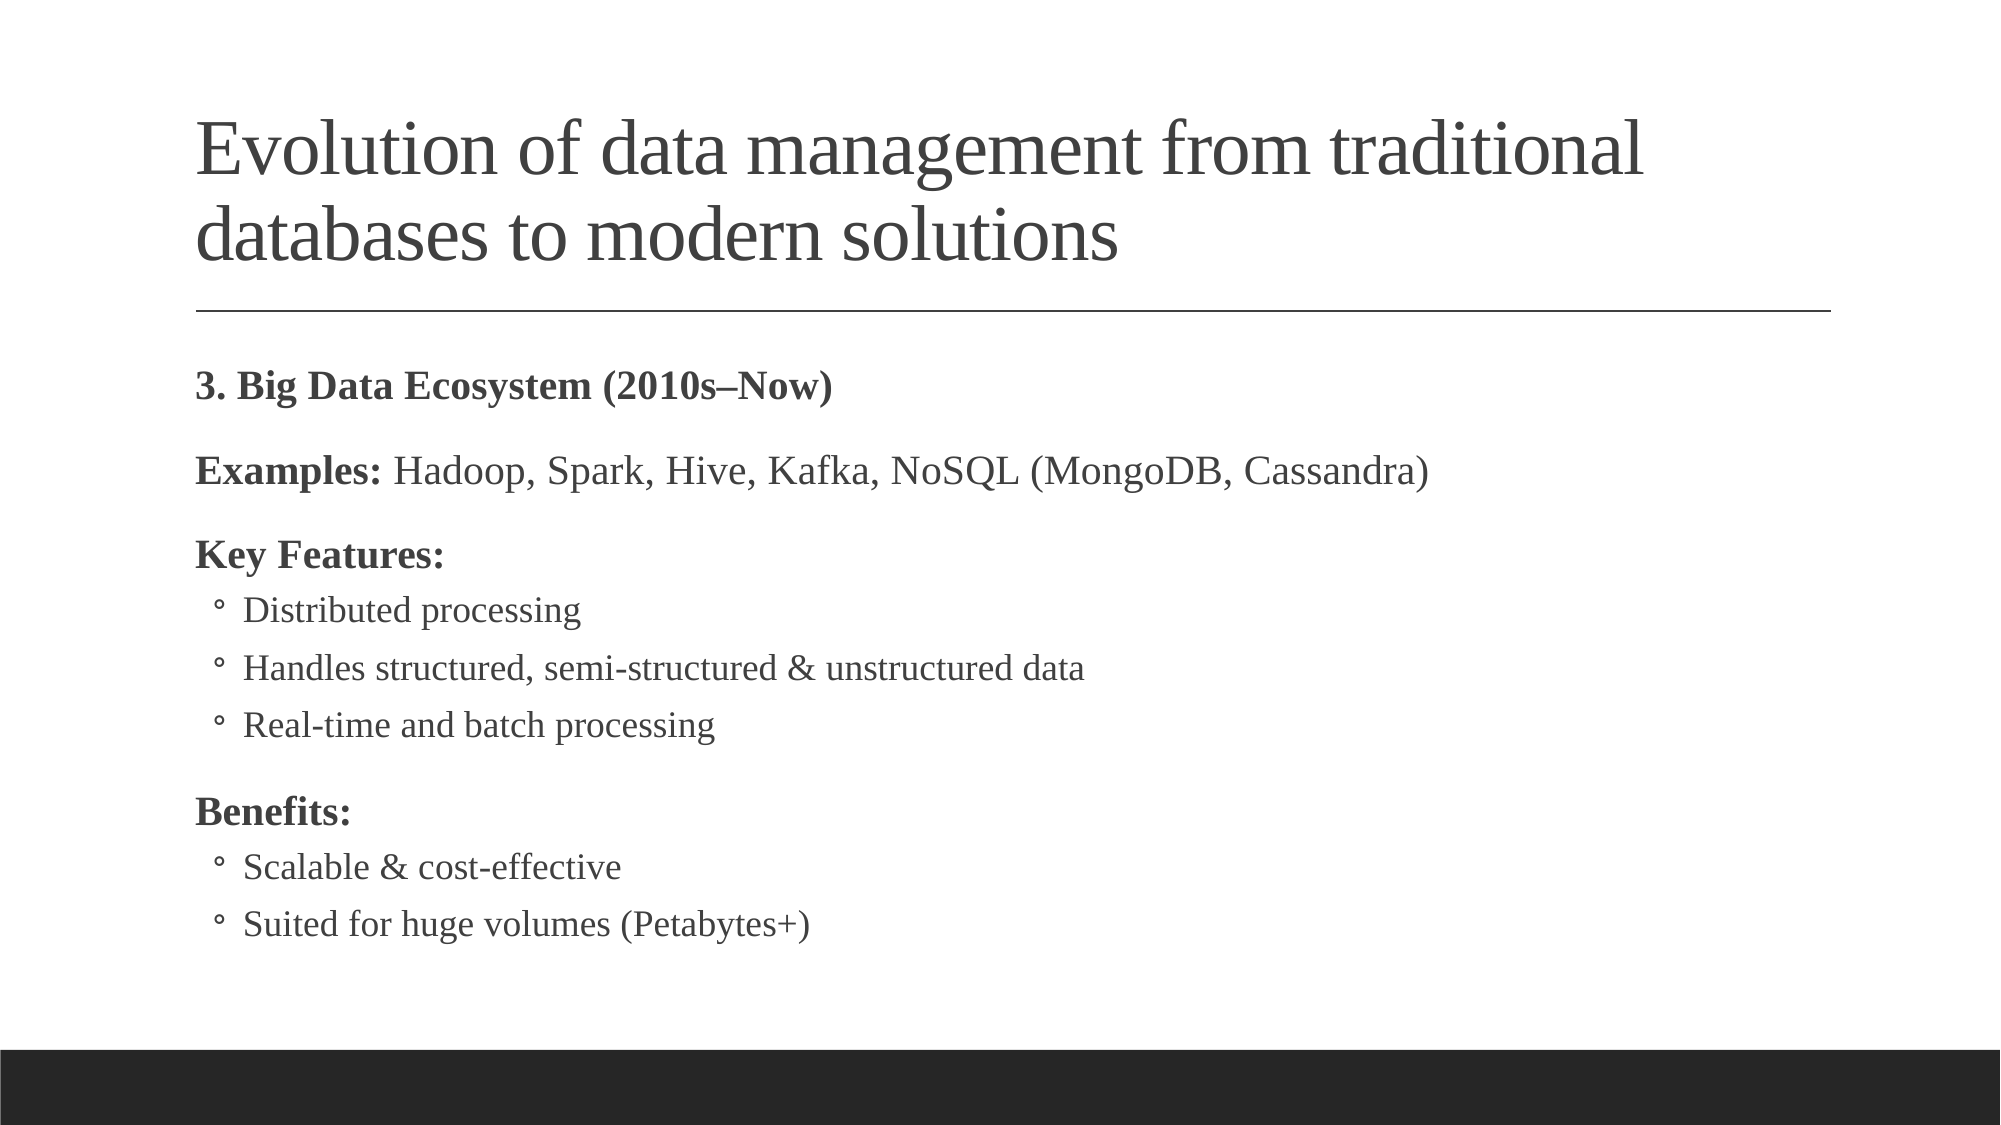

# Evolution of data management from traditional databases to modern solutions
3. Big Data Ecosystem (2010s–Now)
Examples: Hadoop, Spark, Hive, Kafka, NoSQL (MongoDB, Cassandra)
Key Features:
Distributed processing
Handles structured, semi-structured & unstructured data
Real-time and batch processing
Benefits:
Scalable & cost-effective
Suited for huge volumes (Petabytes+)